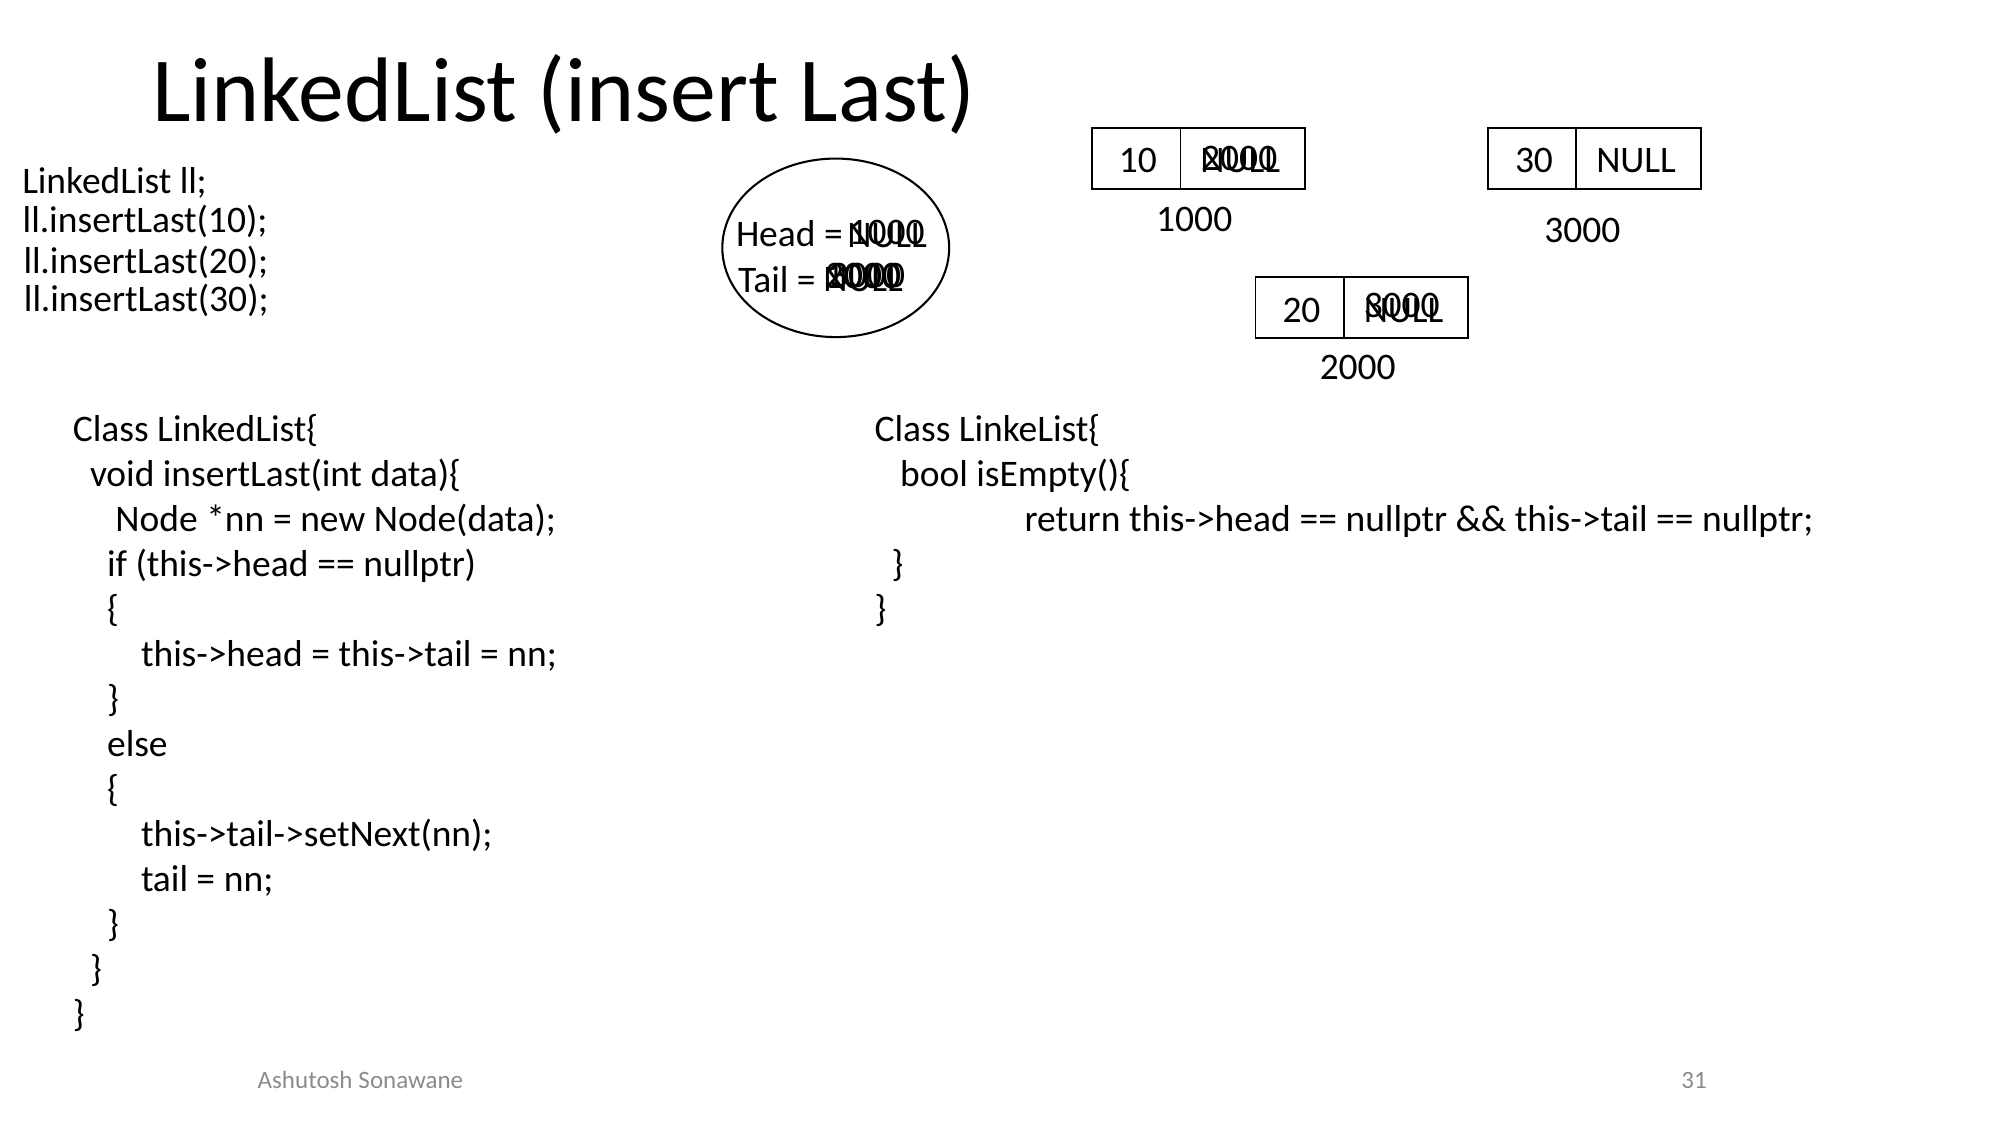

# LinkedList (insert Last)
2000
|  |  |
| --- | --- |
30
NULL
|  |  |
| --- | --- |
10
NULL
LinkedList ll;

1000
ll.insertLast(10);
3000
1000
Head =
NULL
ll.insertLast(20);
3000
2000
1000
NULL
Tail =
ll.insertLast(30);
3000
|  |  |
| --- | --- |
20
NULL
2000
Class LinkedList{
  void insertLast(int data){
     Node *nn = new Node(data);
    if (this->head == nullptr)
    {
        this->head = this->tail = nn;
    }
    else
    {
        this->tail->setNext(nn);
        tail = nn;
    }
  }
}
Class LinkeList{
   bool isEmpty(){
	return this->head == nullptr && this->tail == nullptr;
  }
}
31
Ashutosh Sonawane